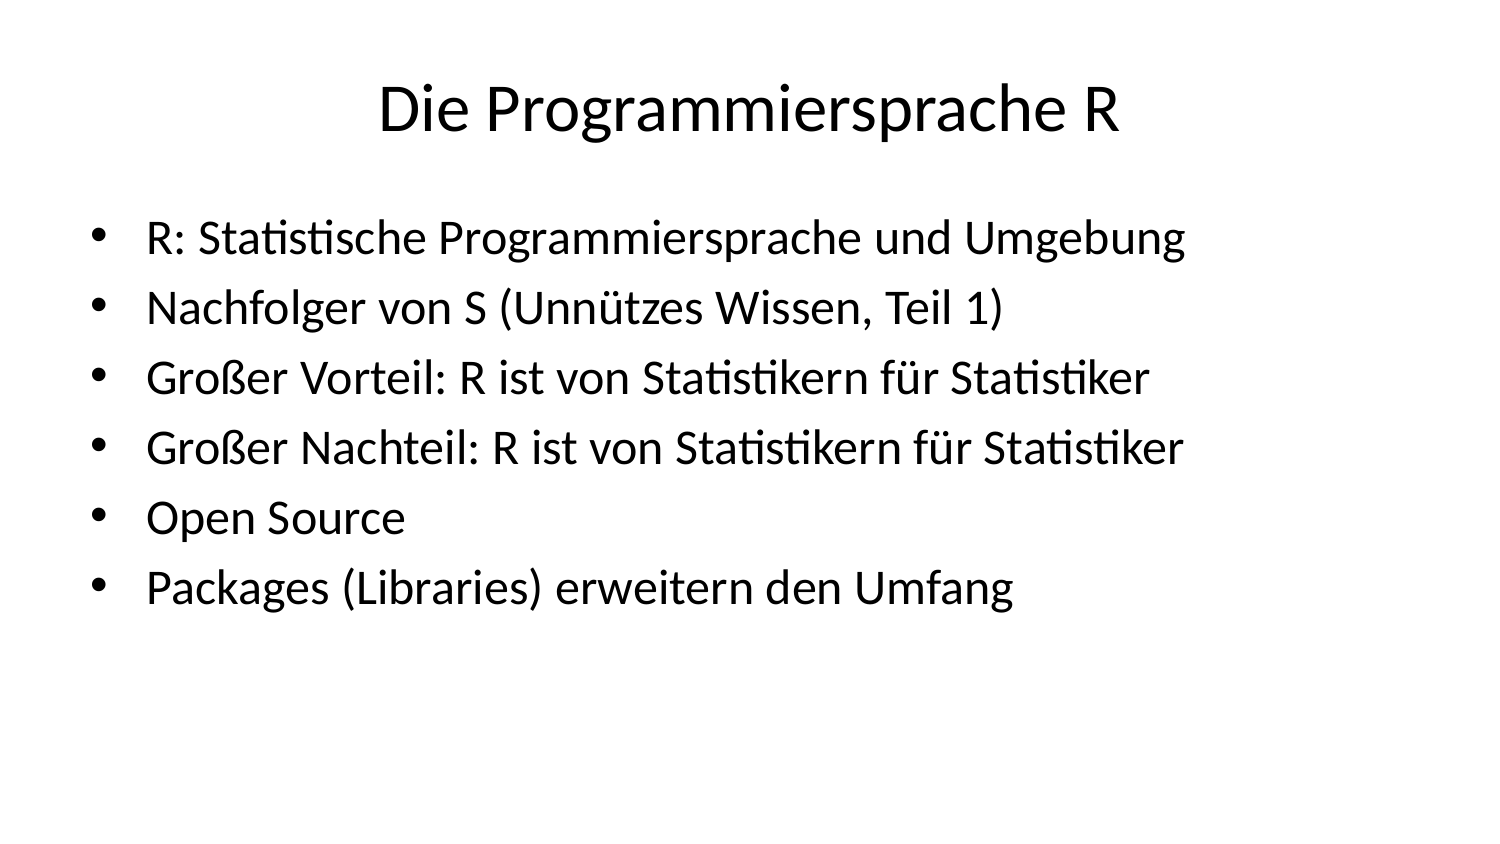

# Die Programmiersprache R
R: Statistische Programmiersprache und Umgebung
Nachfolger von S (Unnützes Wissen, Teil 1)
Großer Vorteil: R ist von Statistikern für Statistiker
Großer Nachteil: R ist von Statistikern für Statistiker
Open Source
Packages (Libraries) erweitern den Umfang